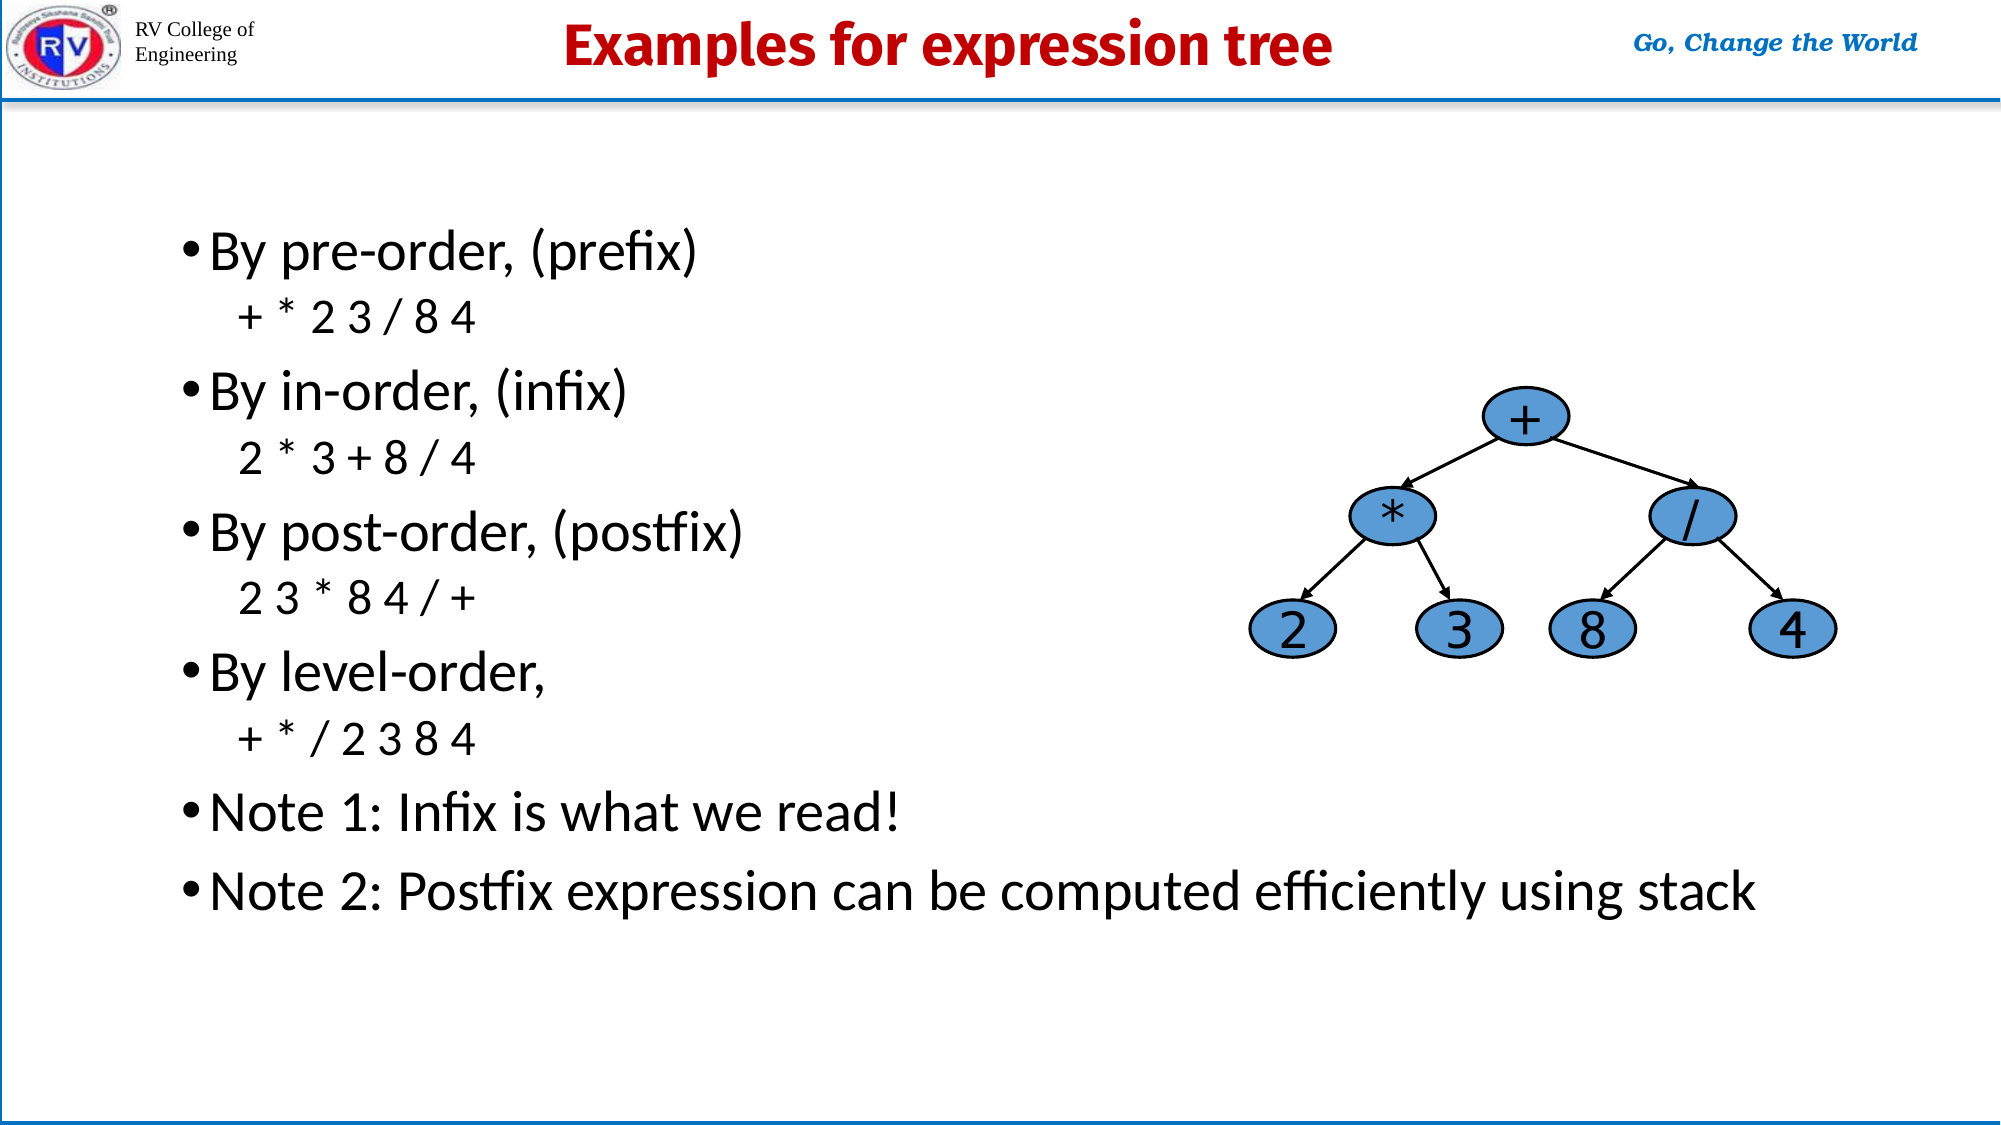

# Examples for expression tree
By pre-order, (prefix)
+ * 2 3 / 8 4
By in-order, (infix)
2 * 3 + 8 / 4
By post-order, (postfix)
2 3 * 8 4 / +
By level-order,
+ * / 2 3 8 4
Note 1: Infix is what we read!
Note 2: Postfix expression can be computed efficiently using stack
+

*
/

2
3
8
4